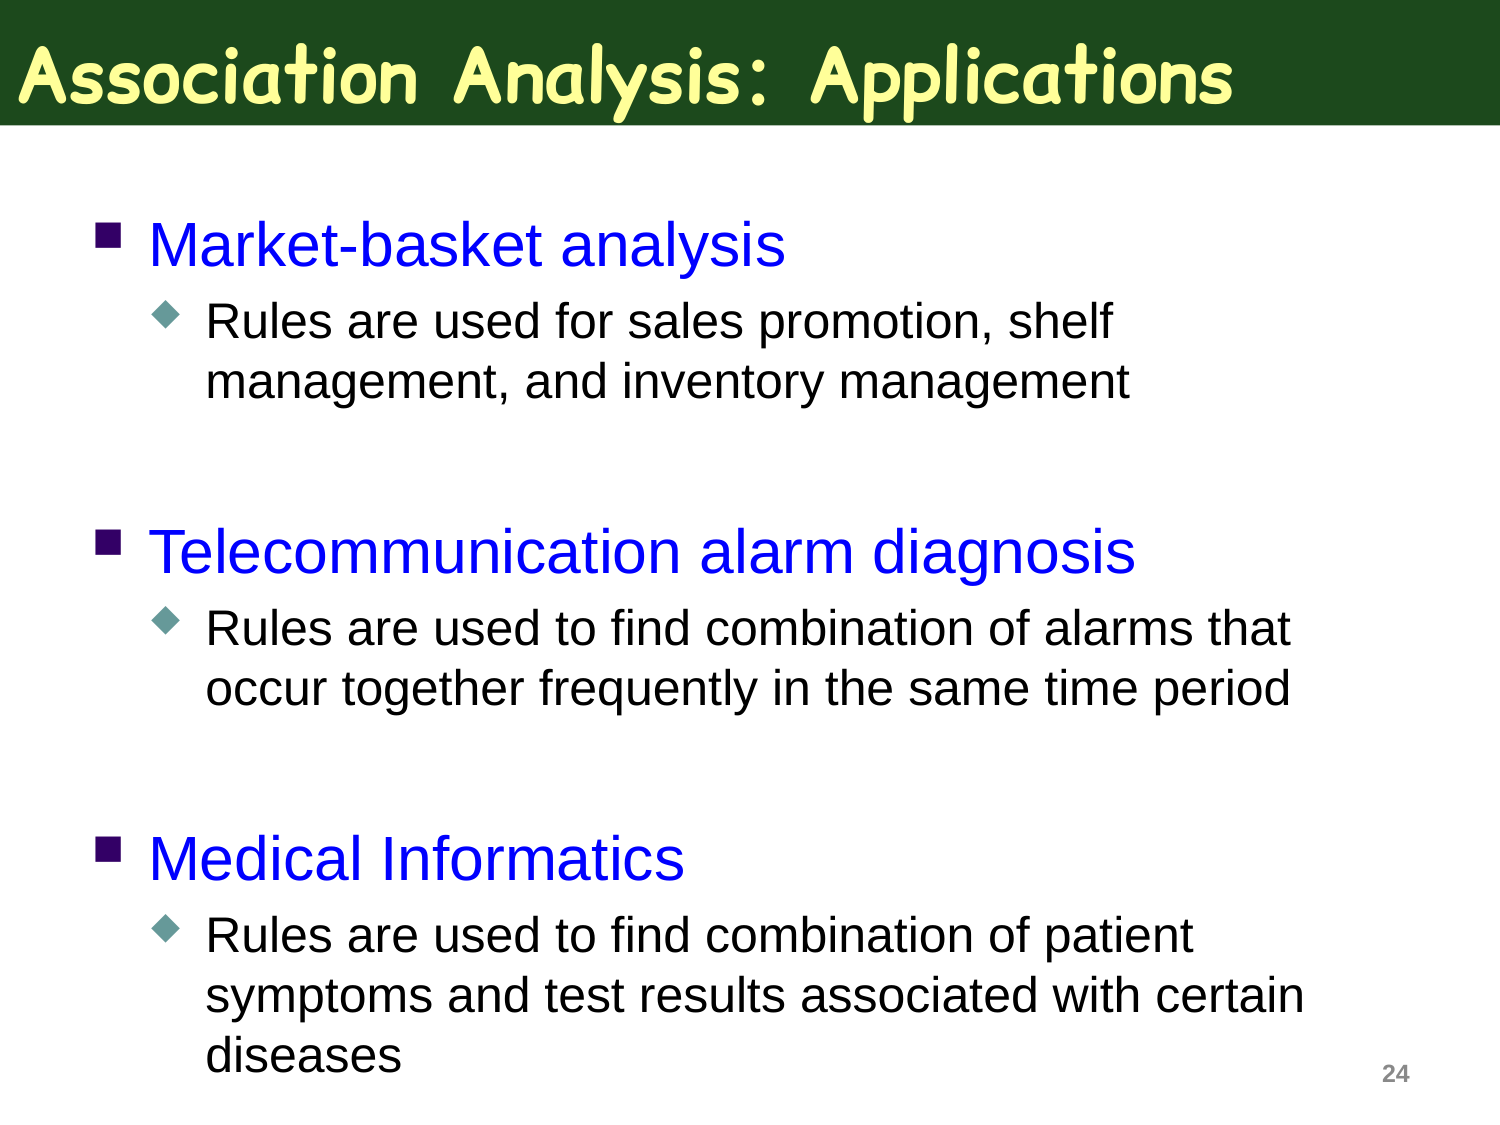

# Association Analysis: Applications
Market-basket analysis
Rules are used for sales promotion, shelf management, and inventory management

Telecommunication alarm diagnosis
Rules are used to find combination of alarms that occur together frequently in the same time period

Medical Informatics
Rules are used to find combination of patient symptoms and test results associated with certain diseases
24